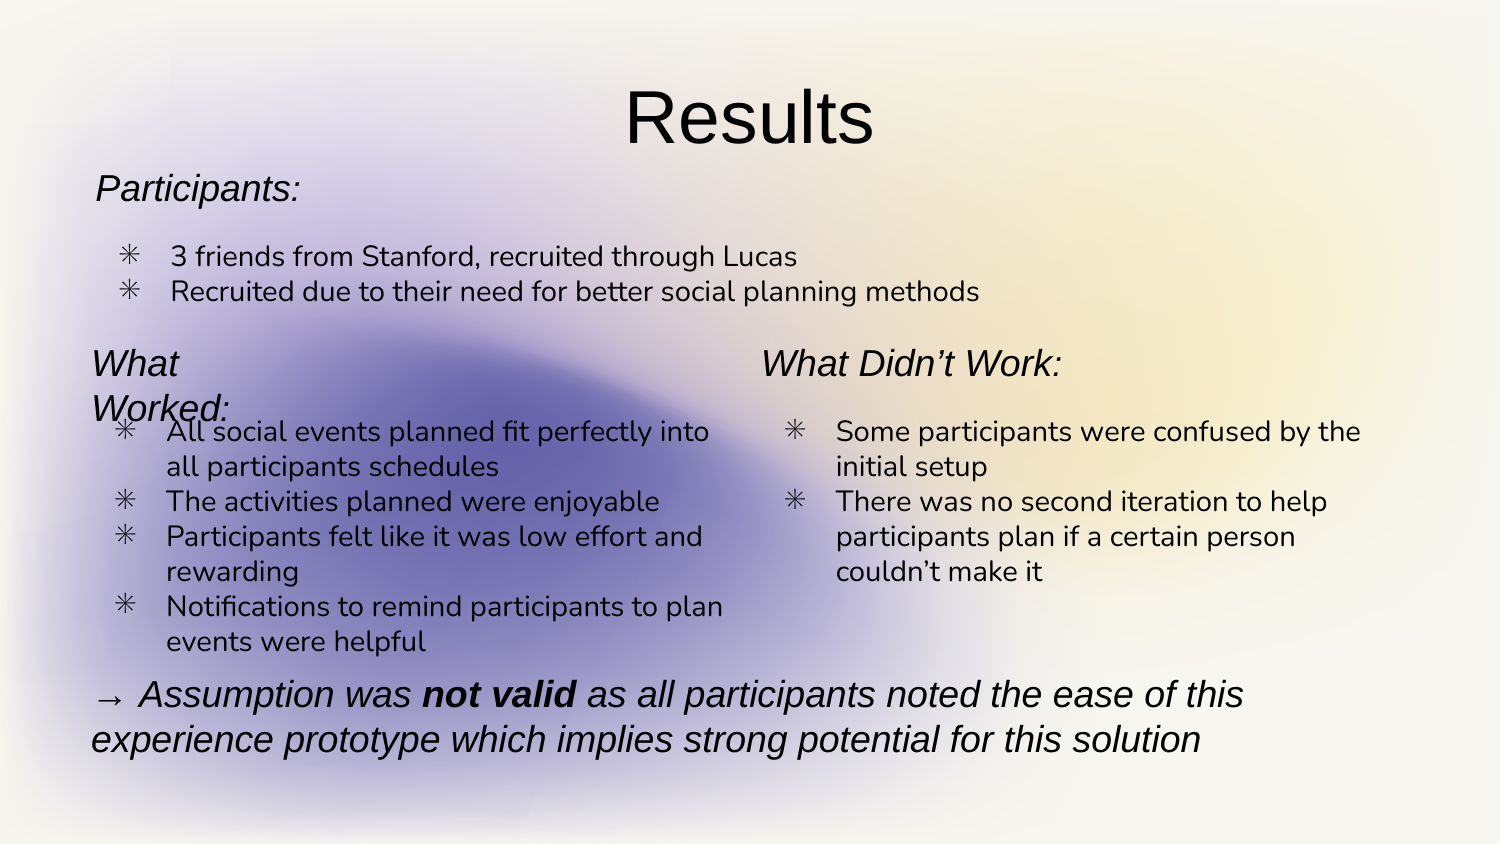

# Results
Participants:
3 friends from Stanford, recruited through Lucas
Recruited due to their need for better social planning methods
What Worked:
What Didn’t Work:
All social events planned fit perfectly into all participants schedules
The activities planned were enjoyable
Participants felt like it was low effort and rewarding
Notifications to remind participants to plan events were helpful
Some participants were confused by the initial setup
There was no second iteration to help participants plan if a certain person couldn’t make it
→ Assumption was not valid as all participants noted the ease of this experience prototype which implies strong potential for this solution